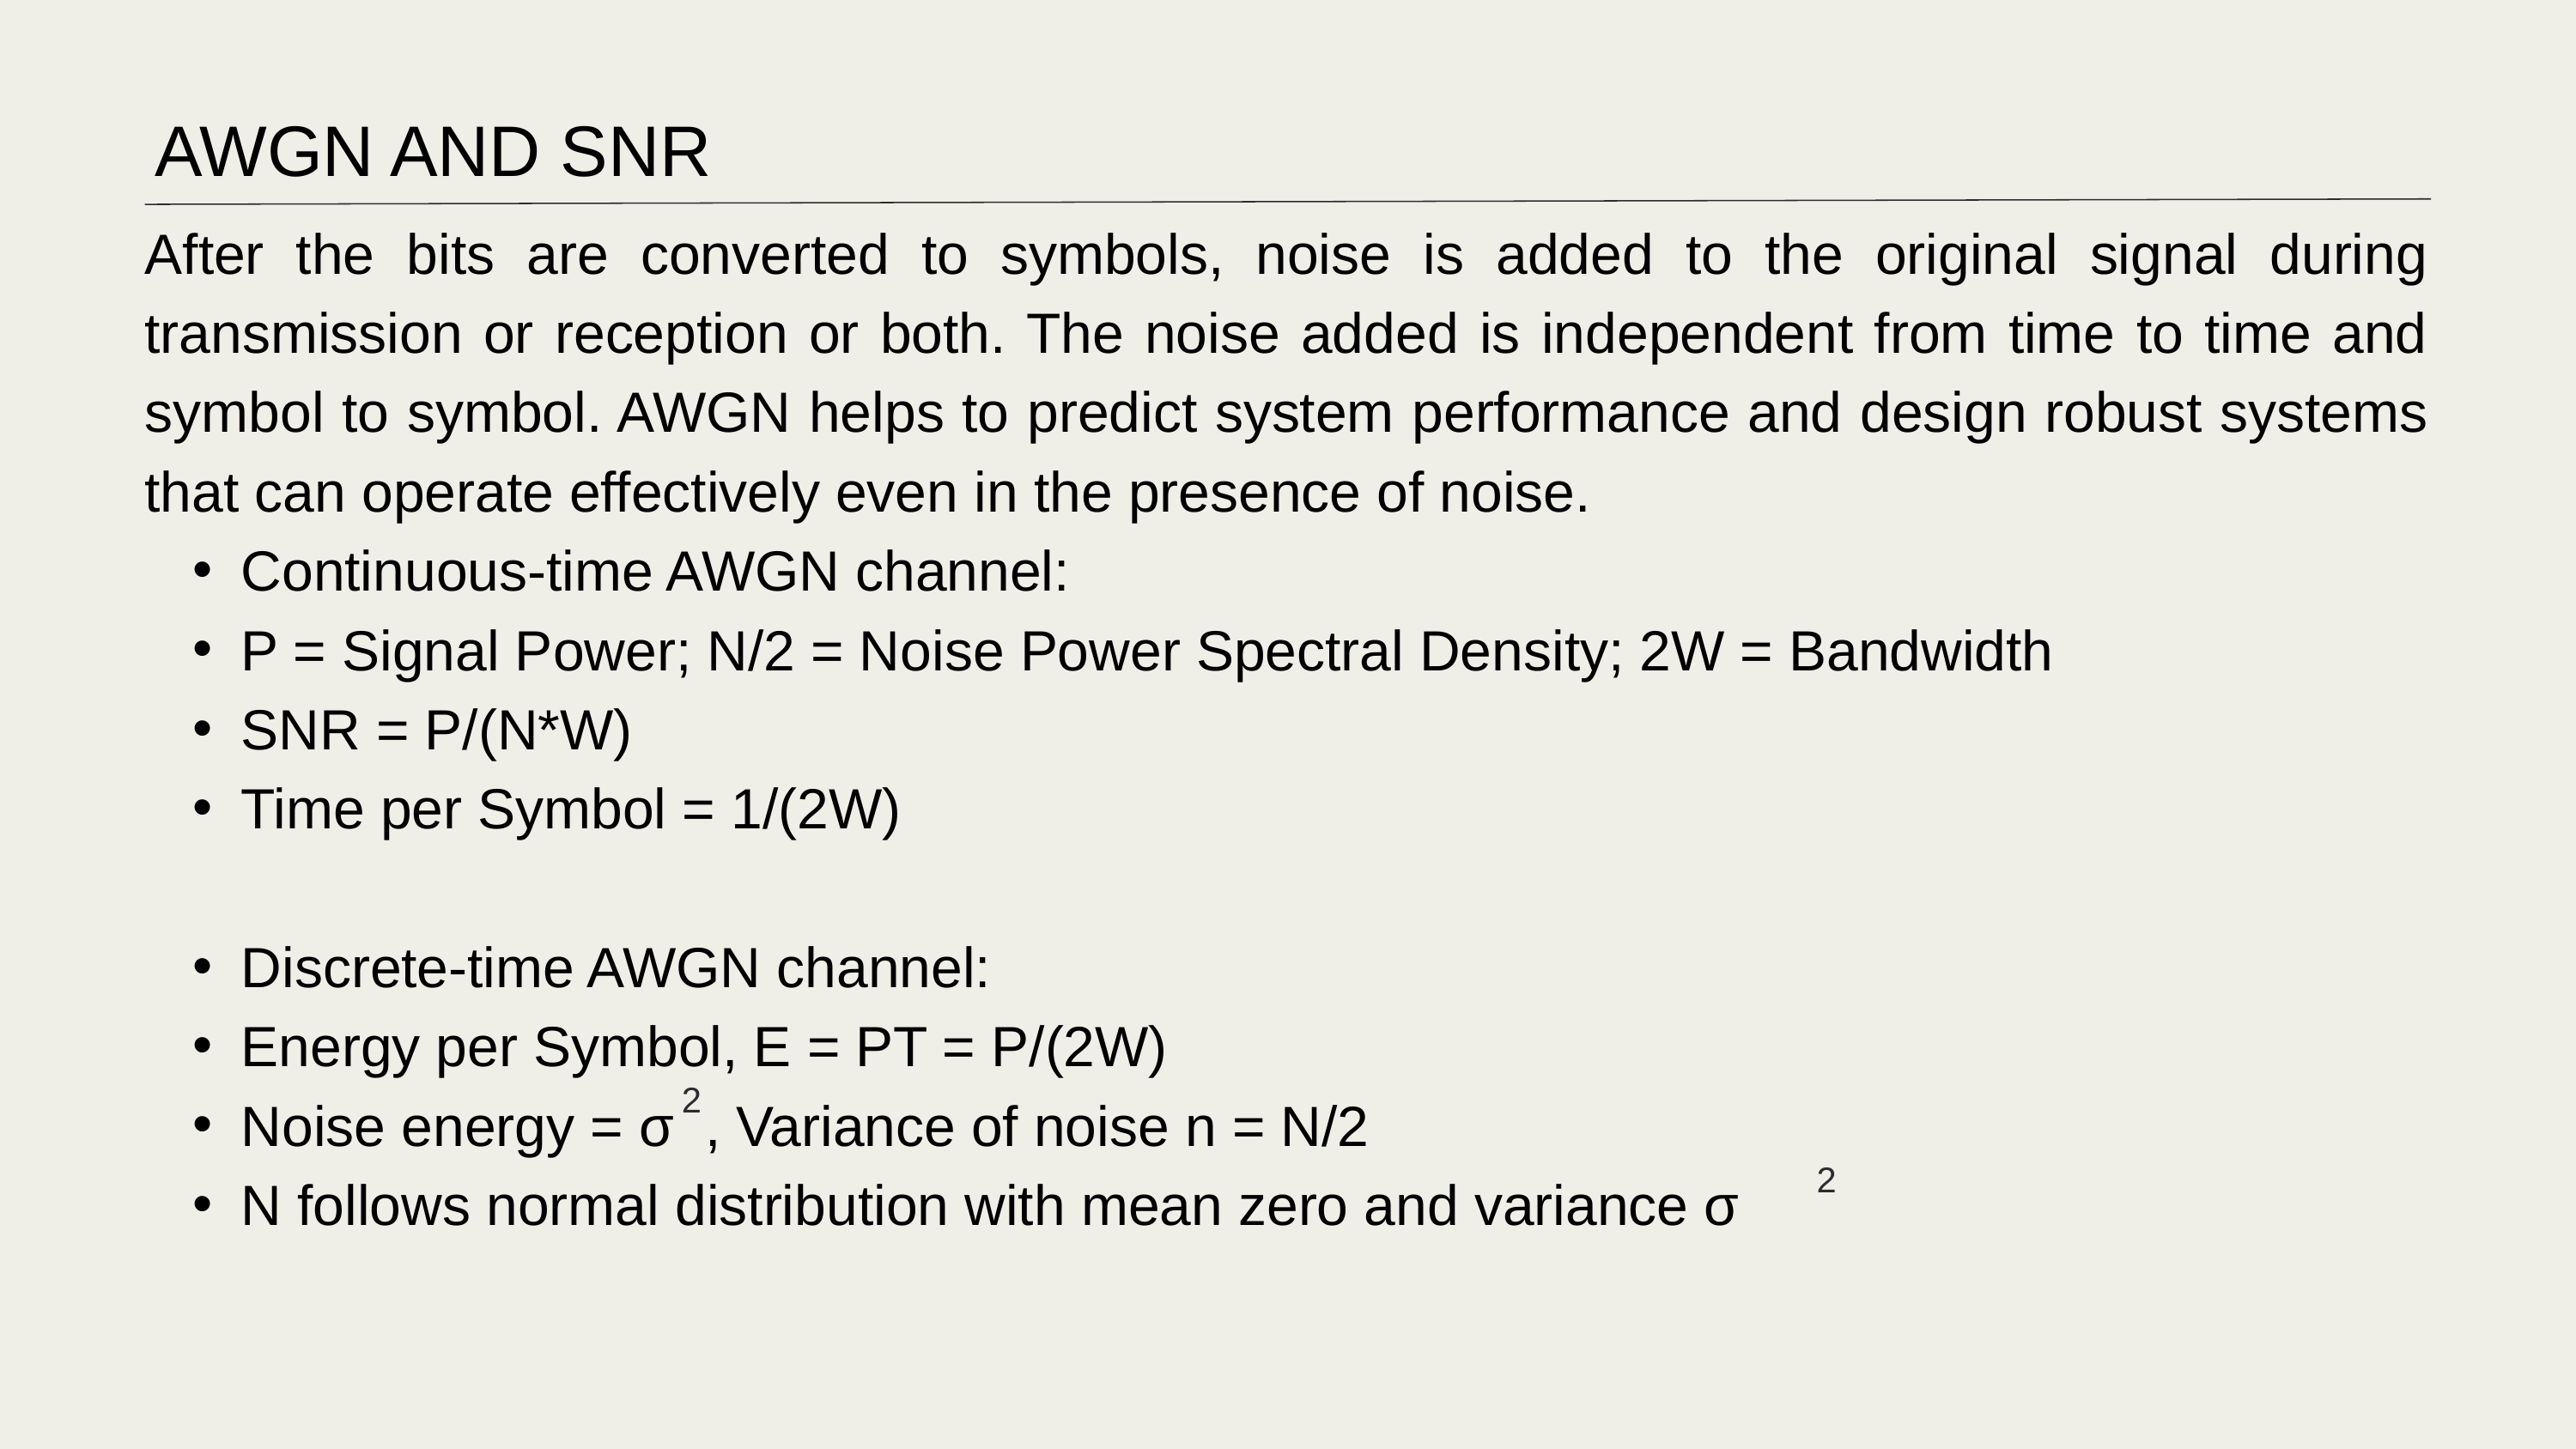

AWGN AND SNR

After the bits are converted to symbols, noise is added to the original signal during transmission or reception or both. The noise added is independent from time to time and symbol to symbol. AWGN helps to predict system performance and design robust systems that can operate effectively even in the presence of noise.
Continuous-time AWGN channel:
P = Signal Power; N/2 = Noise Power Spectral Density; 2W = Bandwidth
SNR = P/(N*W)
Time per Symbol = 1/(2W)

Discrete-time AWGN channel:
Energy per Symbol, E = PT = P/(2W)
Noise energy = σ  , Variance of noise n = N/2
N follows normal distribution with mean zero and variance σ
2
2